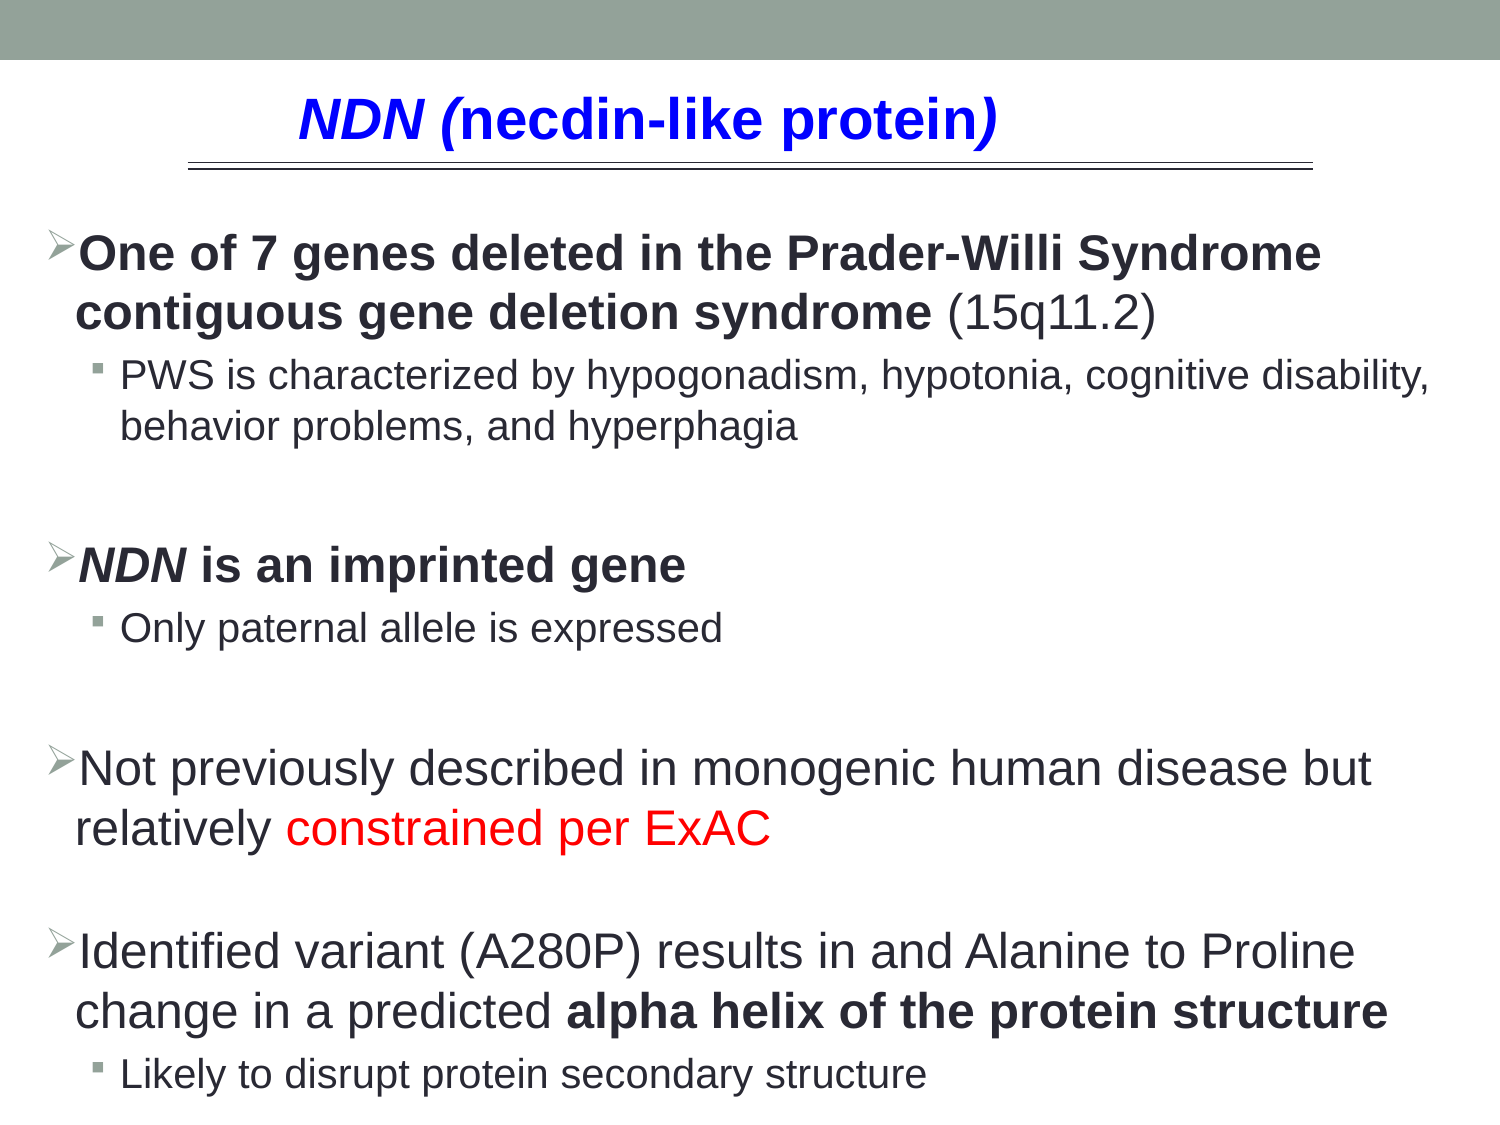

NDN (necdin-like protein)
One of 7 genes deleted in the Prader-Willi Syndrome contiguous gene deletion syndrome (15q11.2)
PWS is characterized by hypogonadism, hypotonia, cognitive disability, behavior problems, and hyperphagia

NDN is an imprinted gene
Only paternal allele is expressed

Not previously described in monogenic human disease but relatively constrained per ExAC

Identified variant (A280P) results in and Alanine to Proline change in a predicted alpha helix of the protein structure
Likely to disrupt protein secondary structure